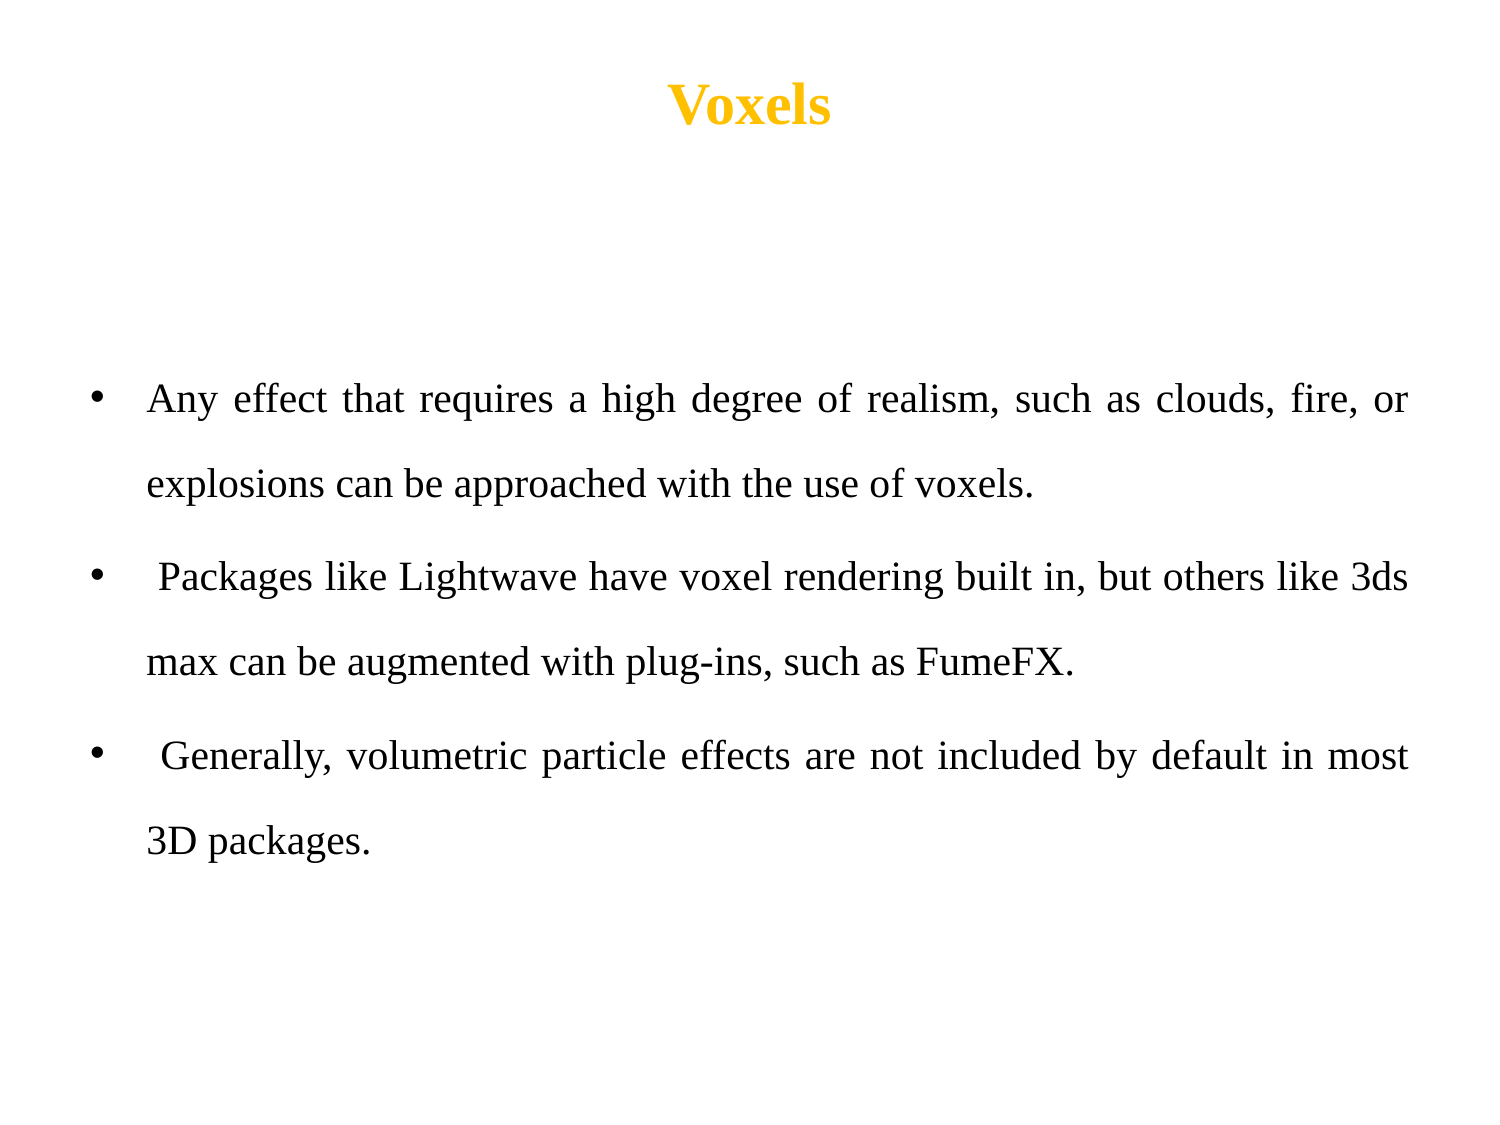

# Voxels
Any effect that requires a high degree of realism, such as clouds, fire, or explosions can be approached with the use of voxels.
 Packages like Lightwave have voxel rendering built in, but others like 3ds max can be augmented with plug-ins, such as FumeFX.
 Generally, volumetric particle effects are not included by default in most 3D packages.